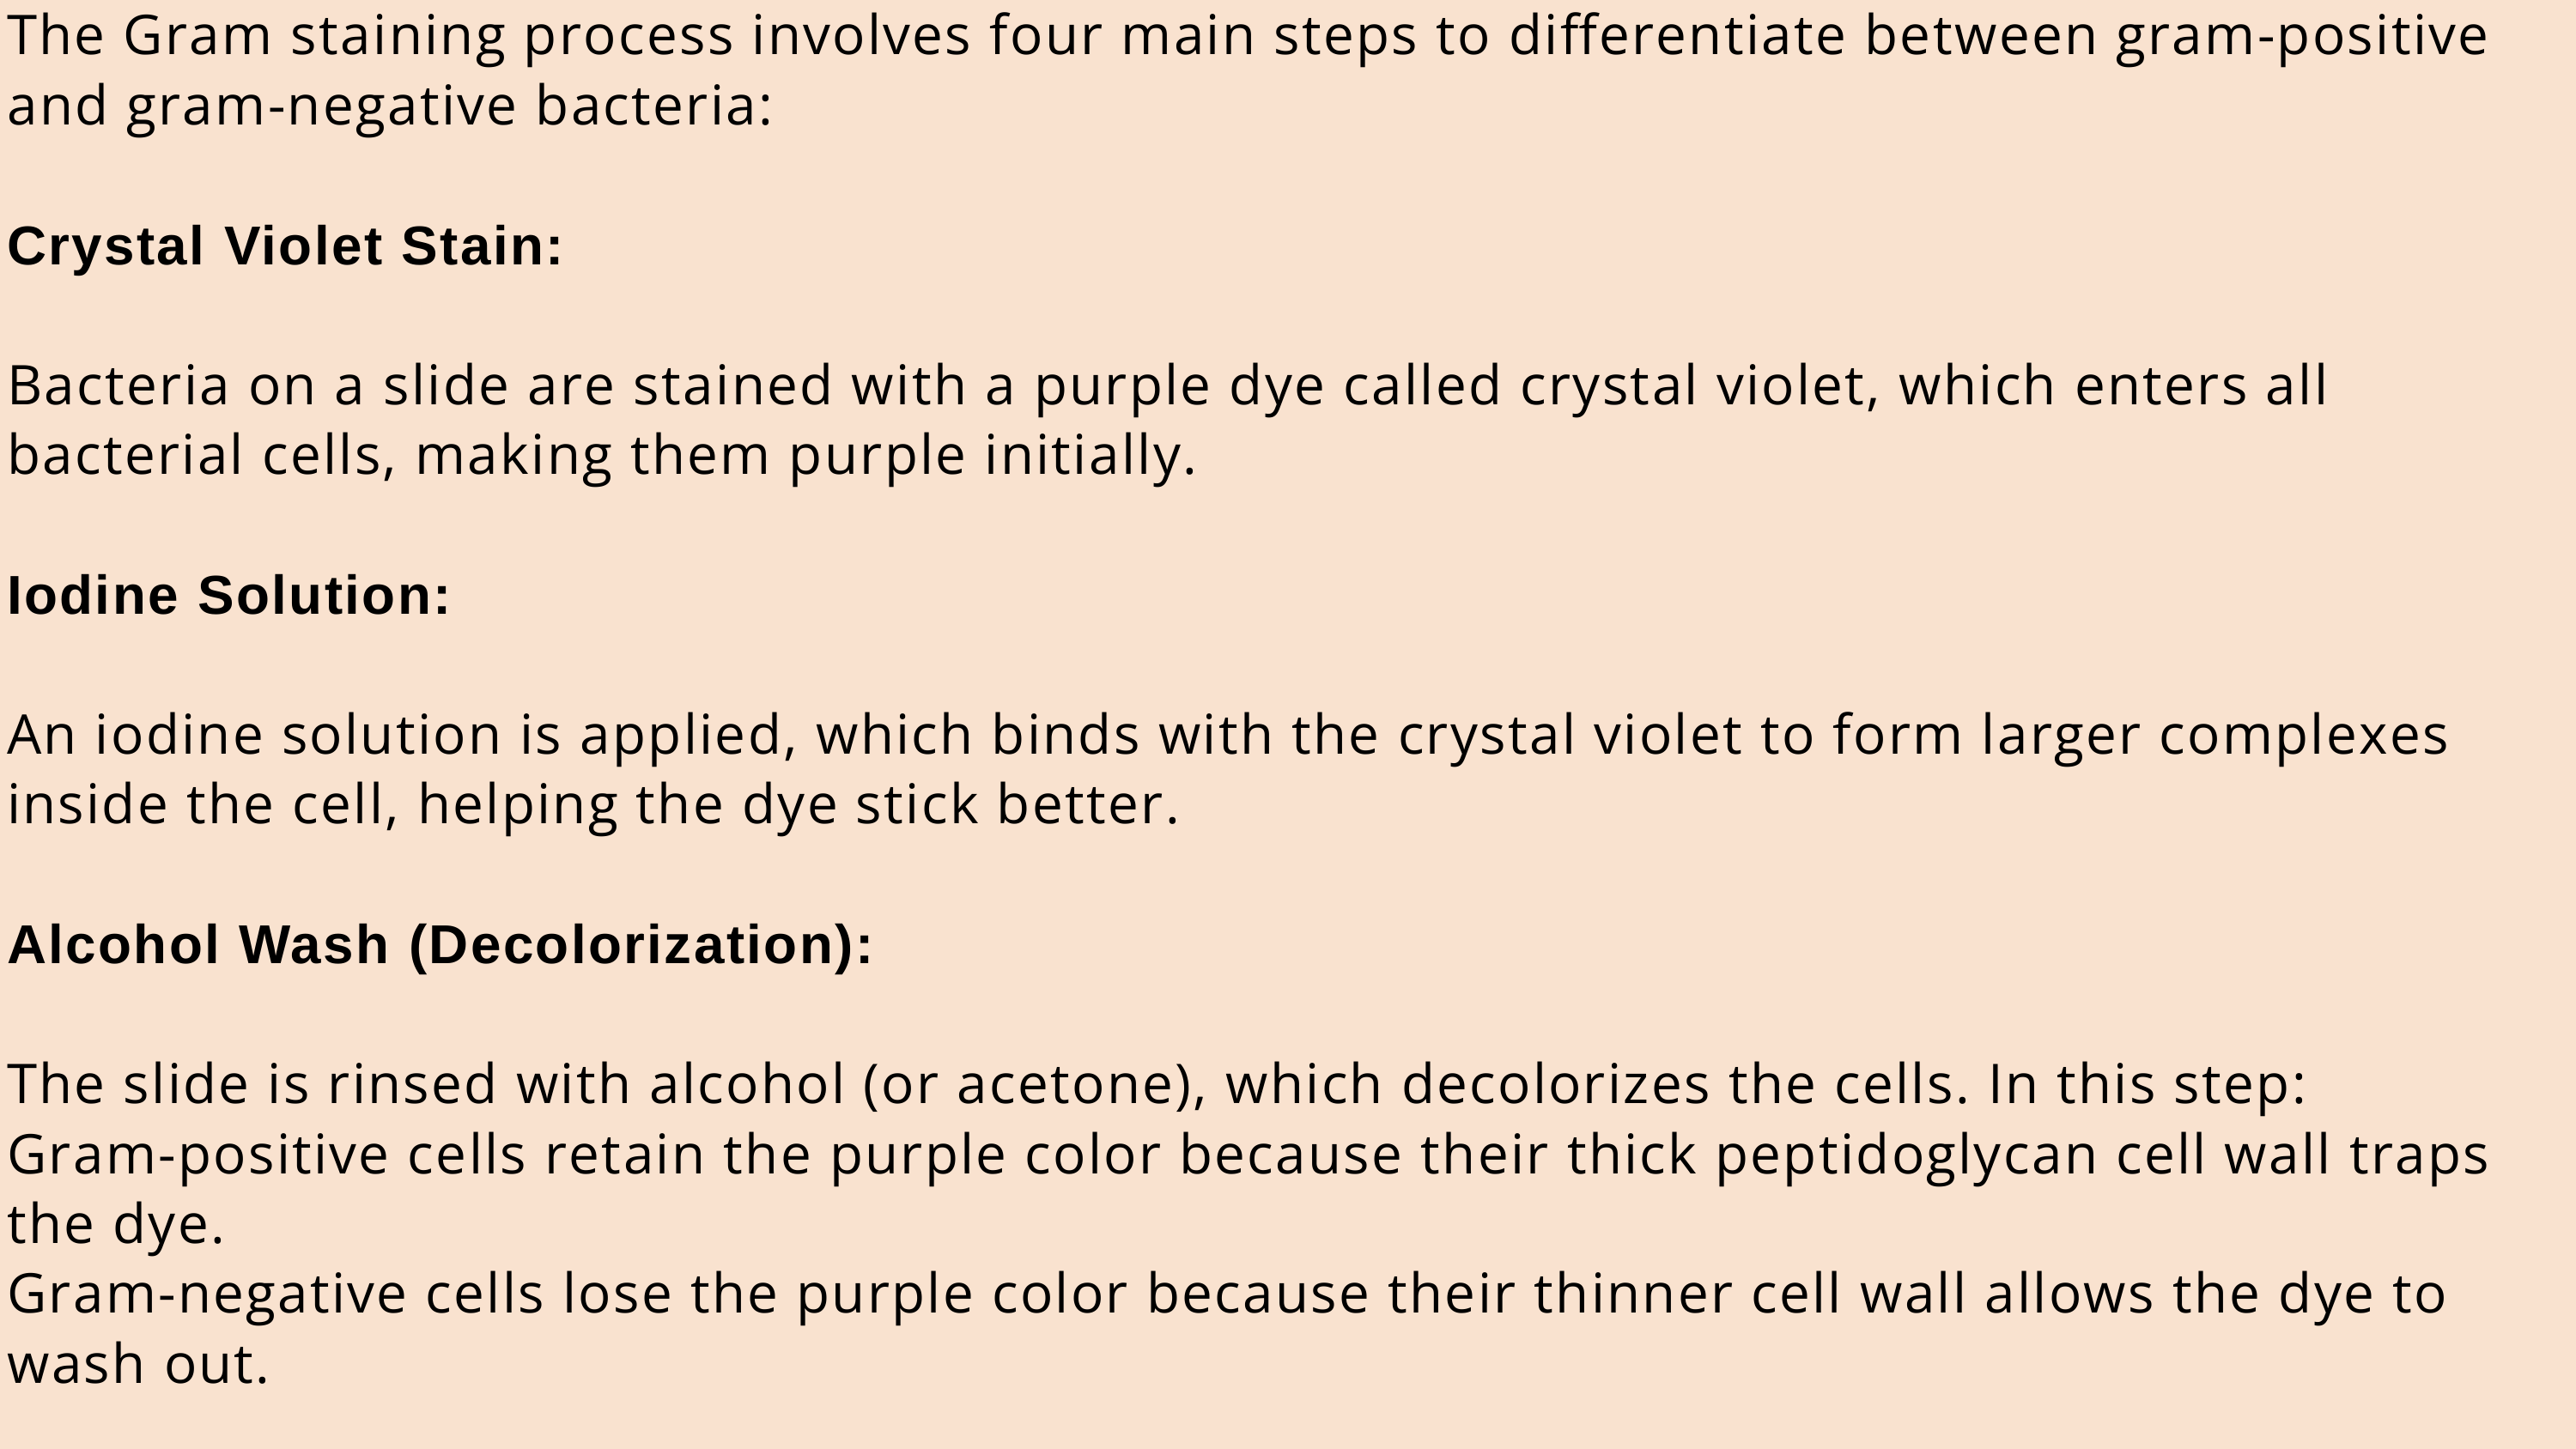

The Gram staining process involves four main steps to differentiate between gram-positive and gram-negative bacteria:

Crystal Violet Stain:

Bacteria on a slide are stained with a purple dye called crystal violet, which enters all bacterial cells, making them purple initially.

Iodine Solution:

An iodine solution is applied, which binds with the crystal violet to form larger complexes inside the cell, helping the dye stick better.

Alcohol Wash (Decolorization):

The slide is rinsed with alcohol (or acetone), which decolorizes the cells. In this step:
Gram-positive cells retain the purple color because their thick peptidoglycan cell wall traps the dye.
Gram-negative cells lose the purple color because their thinner cell wall allows the dye to wash out.